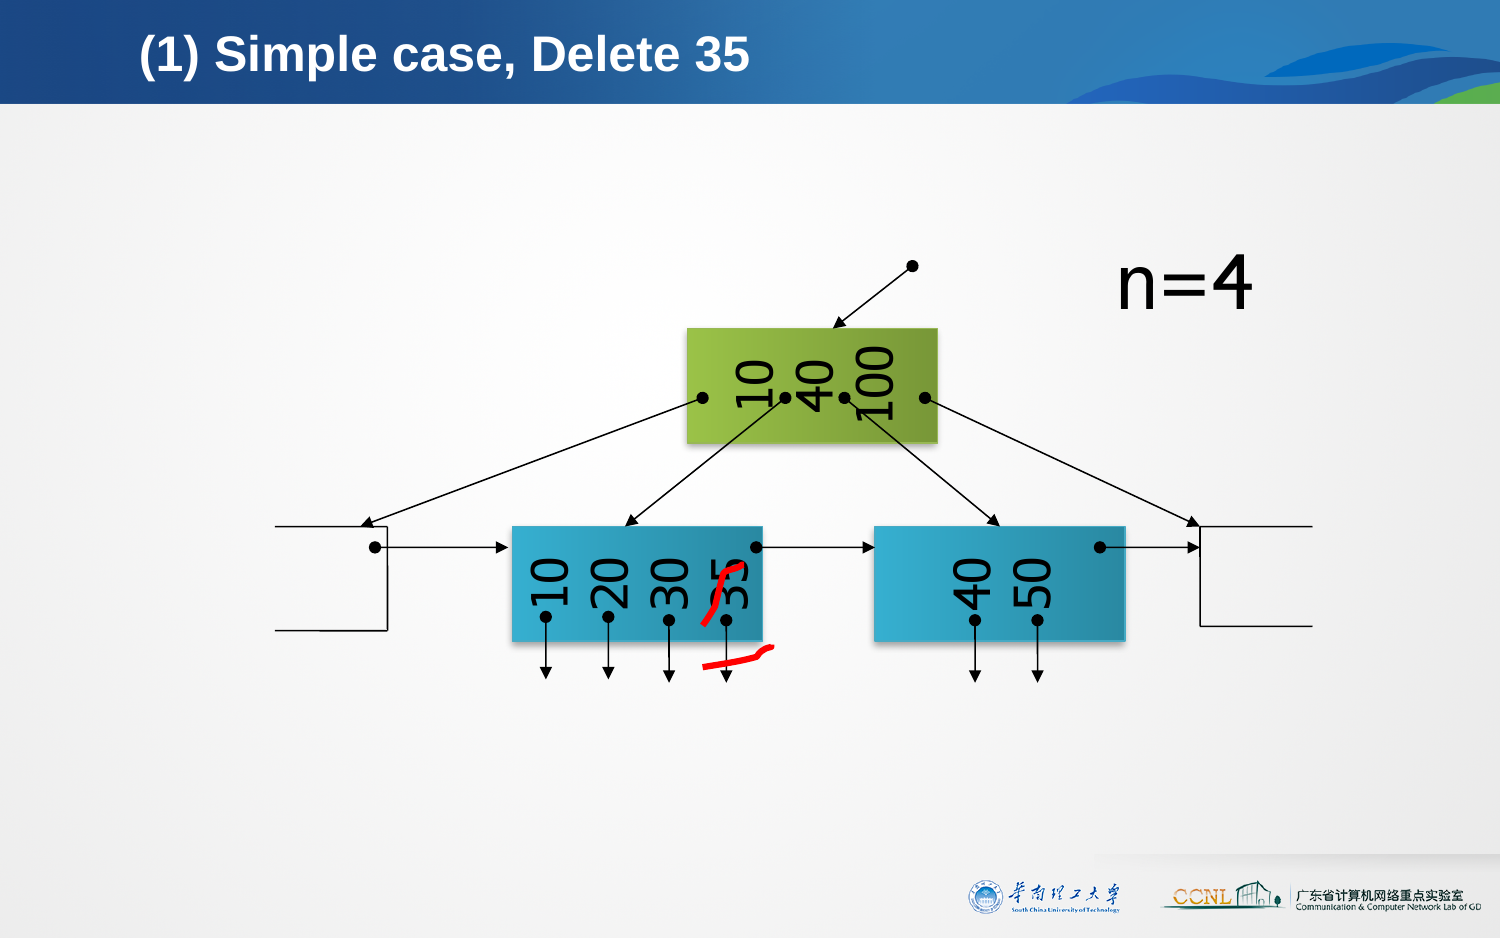

# (1) Simple case, Delete 35
n=4
10
40
100

10
20
30
35
40
50